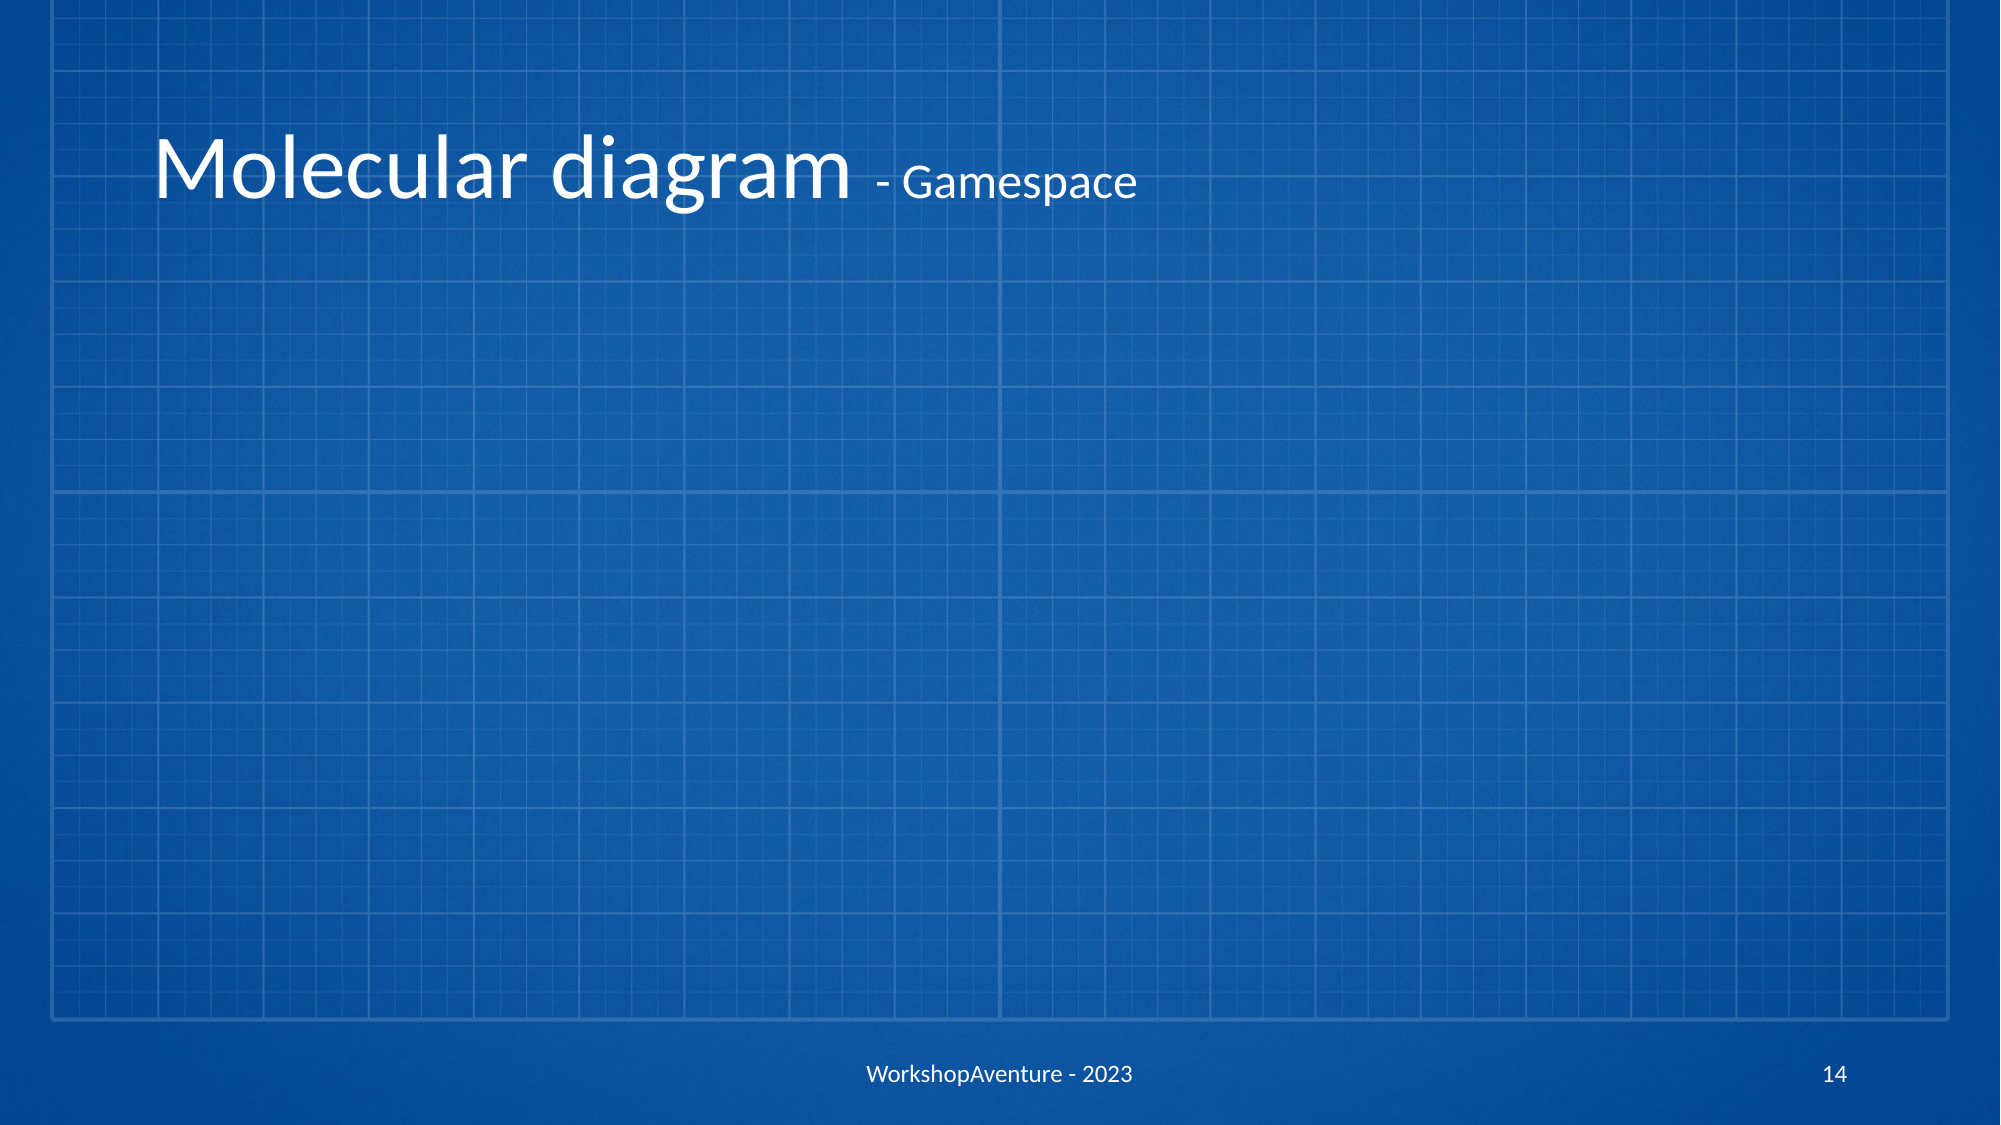

# Molecular diagram - Gamespace

WorkshopAventure - 2023
14